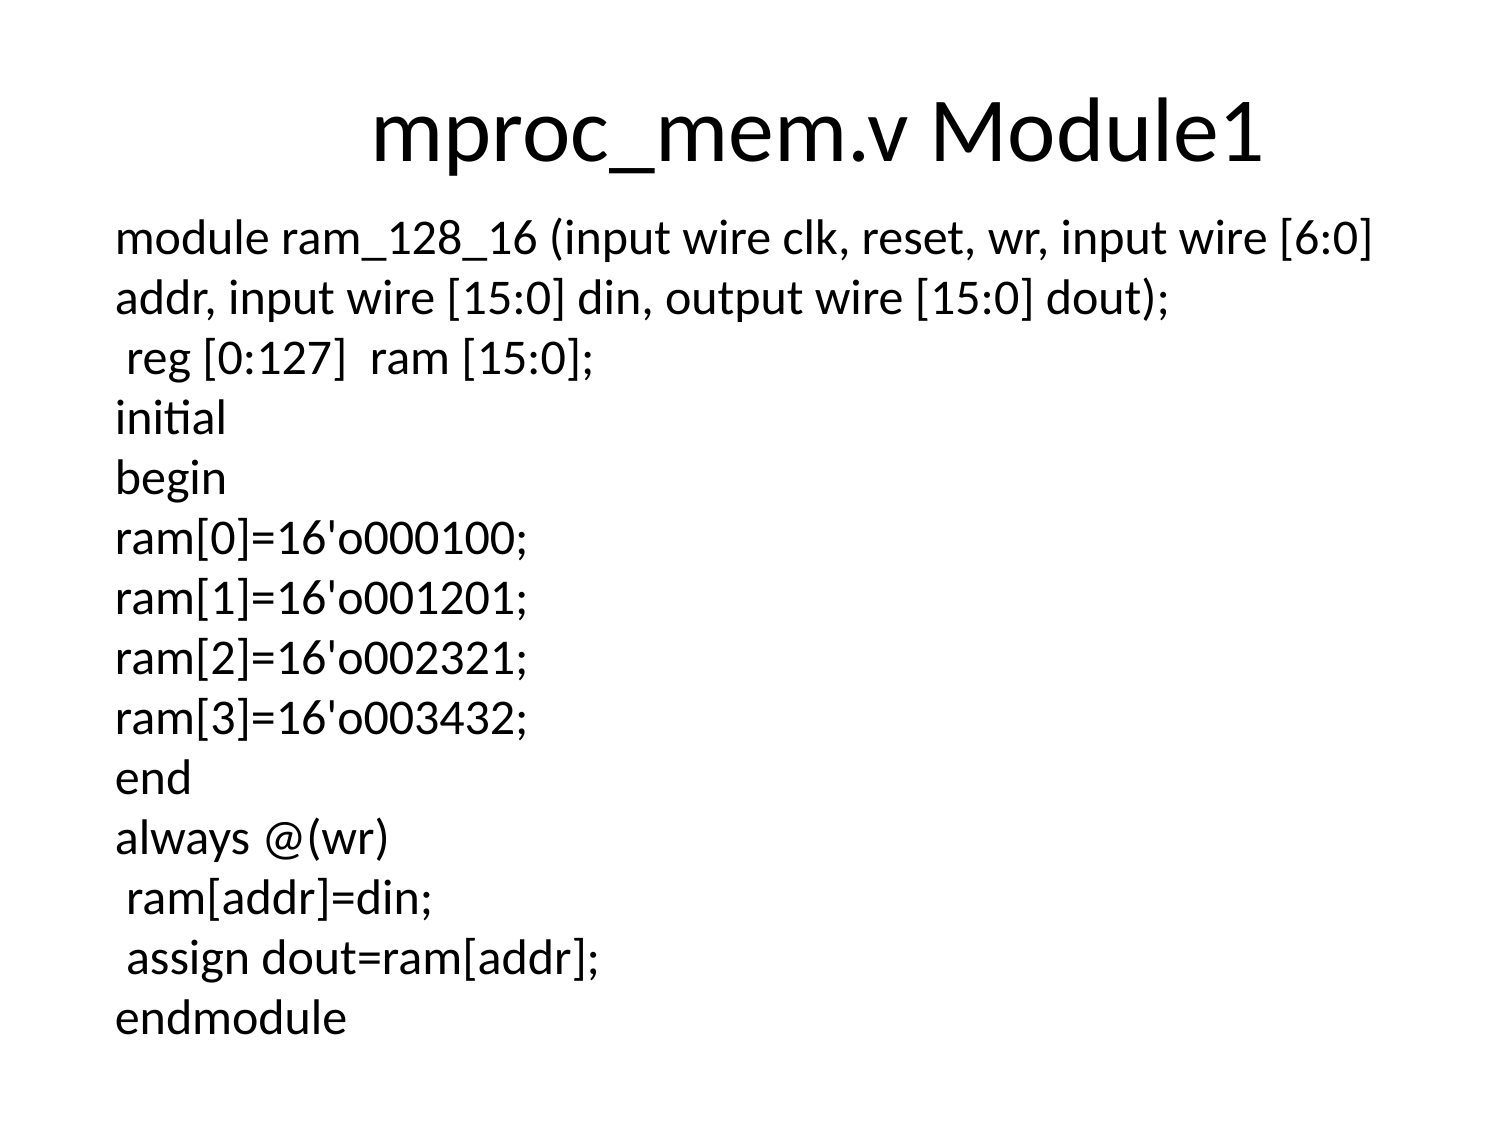

mproc_mem.v Module1
module ram_128_16 (input wire clk, reset, wr, input wire [6:0] addr, input wire [15:0] din, output wire [15:0] dout);
 reg [0:127]  ram [15:0];
initial
begin
ram[0]=16'o000100;
ram[1]=16'o001201;
ram[2]=16'o002321;
ram[3]=16'o003432;
end
always @(wr)
 ram[addr]=din;
 assign dout=ram[addr];
endmodule